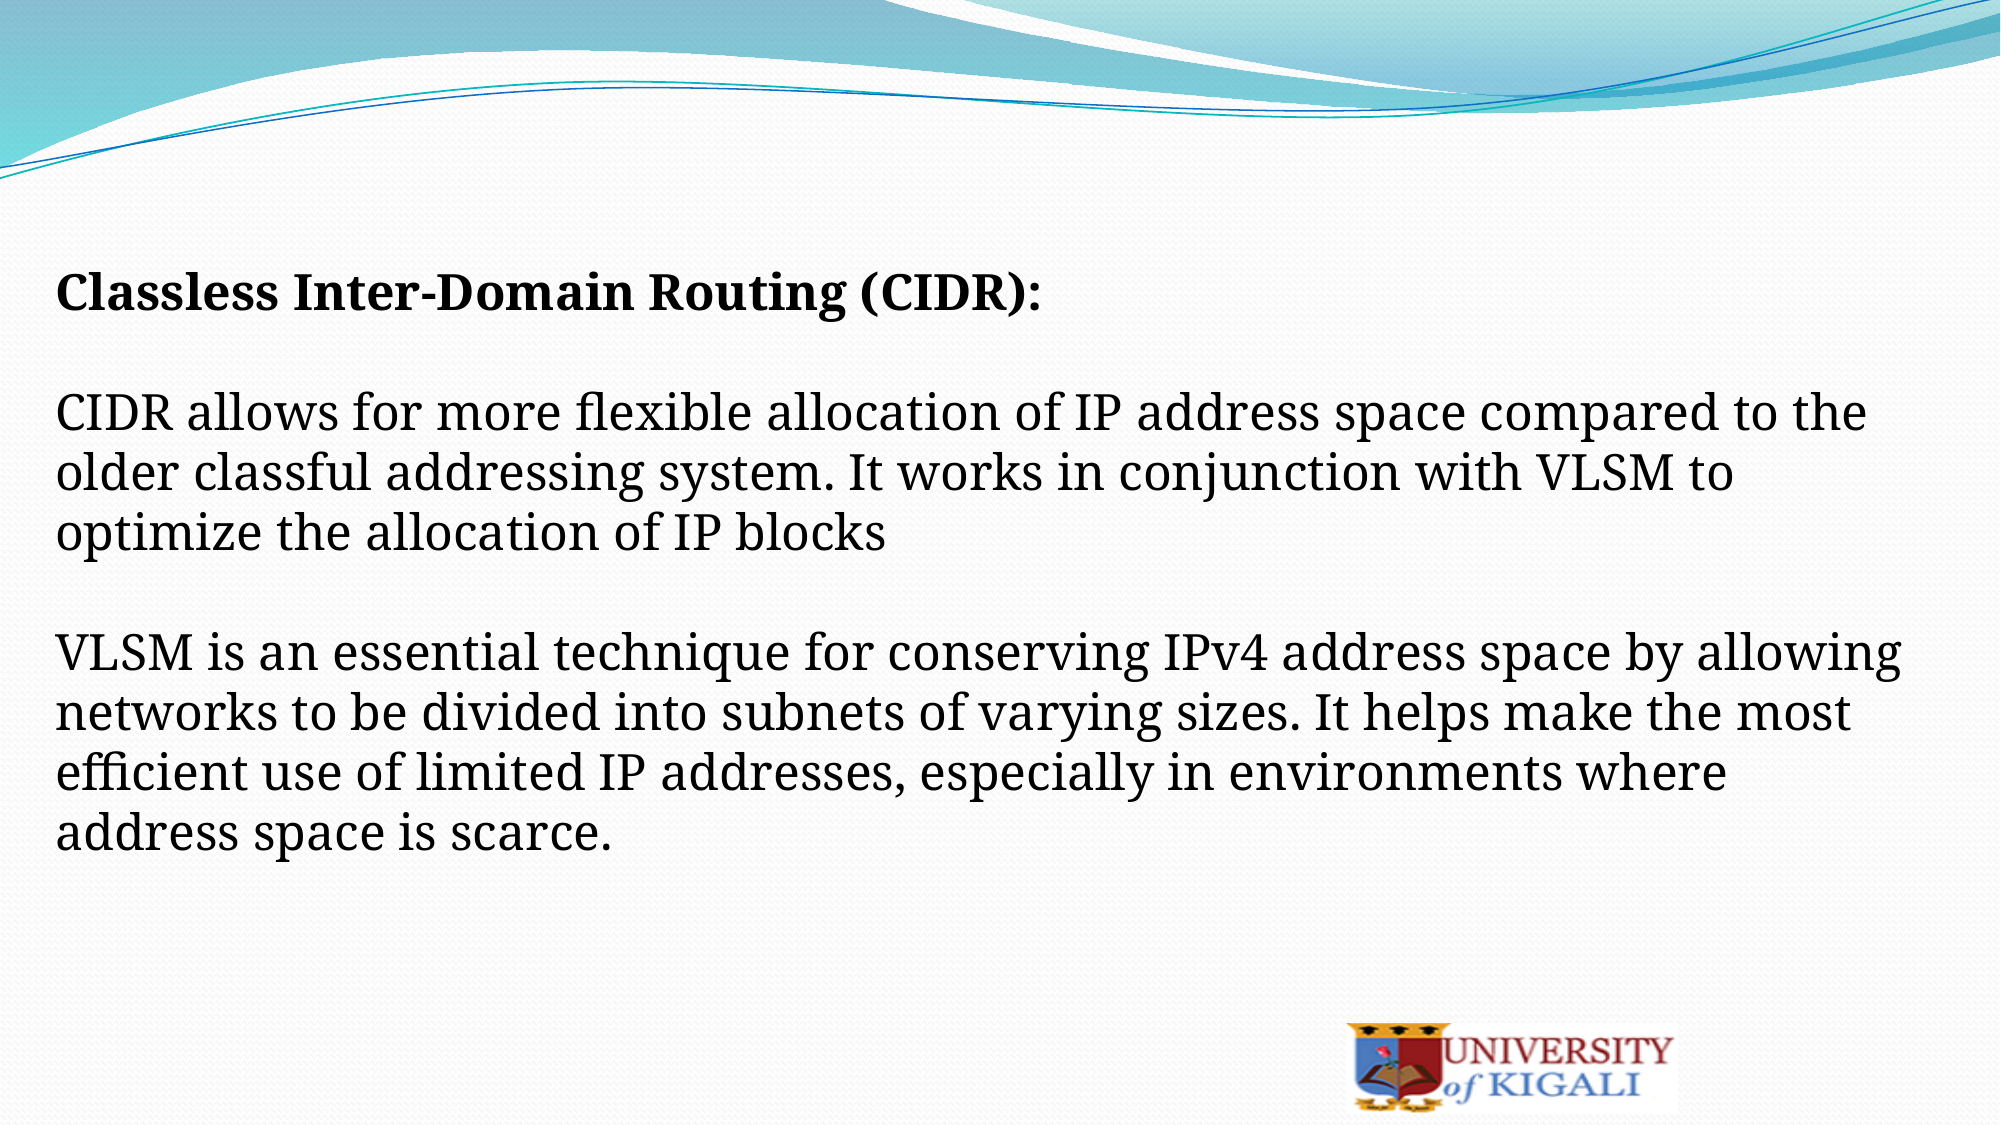

Classless Inter-Domain Routing (CIDR):

CIDR allows for more flexible allocation of IP address space compared to the older classful addressing system. It works in conjunction with VLSM to optimize the allocation of IP blocks

VLSM is an essential technique for conserving IPv4 address space by allowing networks to be divided into subnets of varying sizes. It helps make the most efficient use of limited IP addresses, especially in environments where address space is scarce.